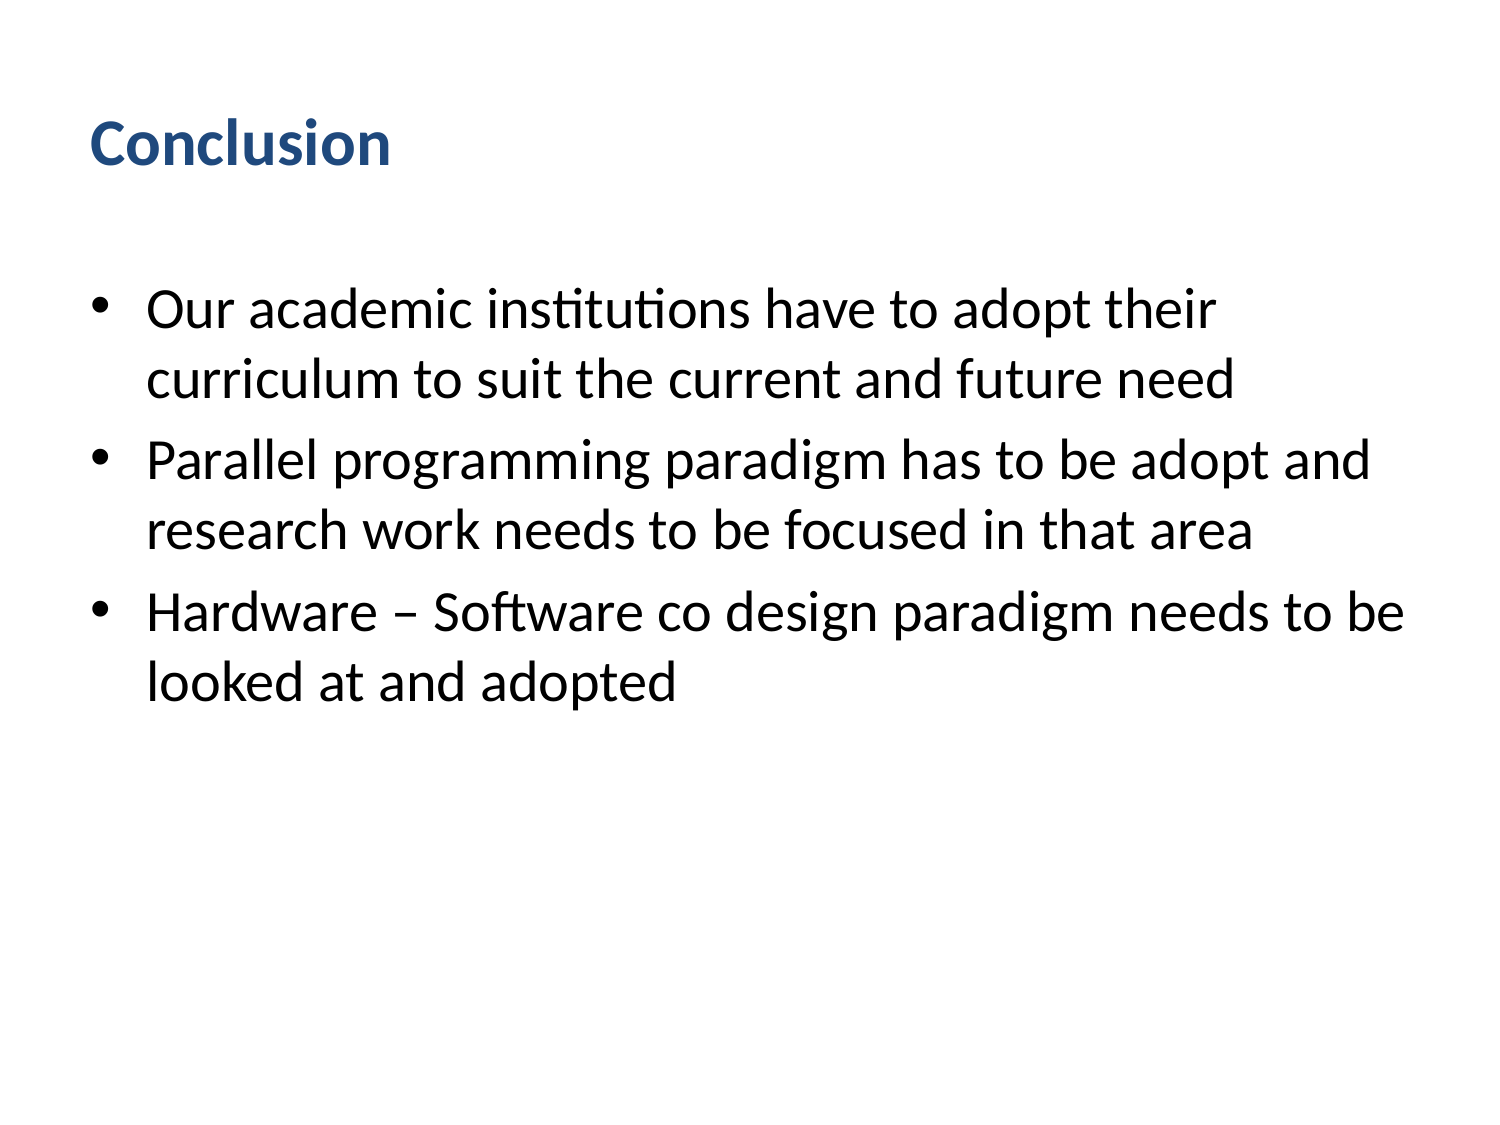

# Conclusion
Our academic institutions have to adopt their curriculum to suit the current and future need
Parallel programming paradigm has to be adopt and research work needs to be focused in that area
Hardware – Software co design paradigm needs to be looked at and adopted